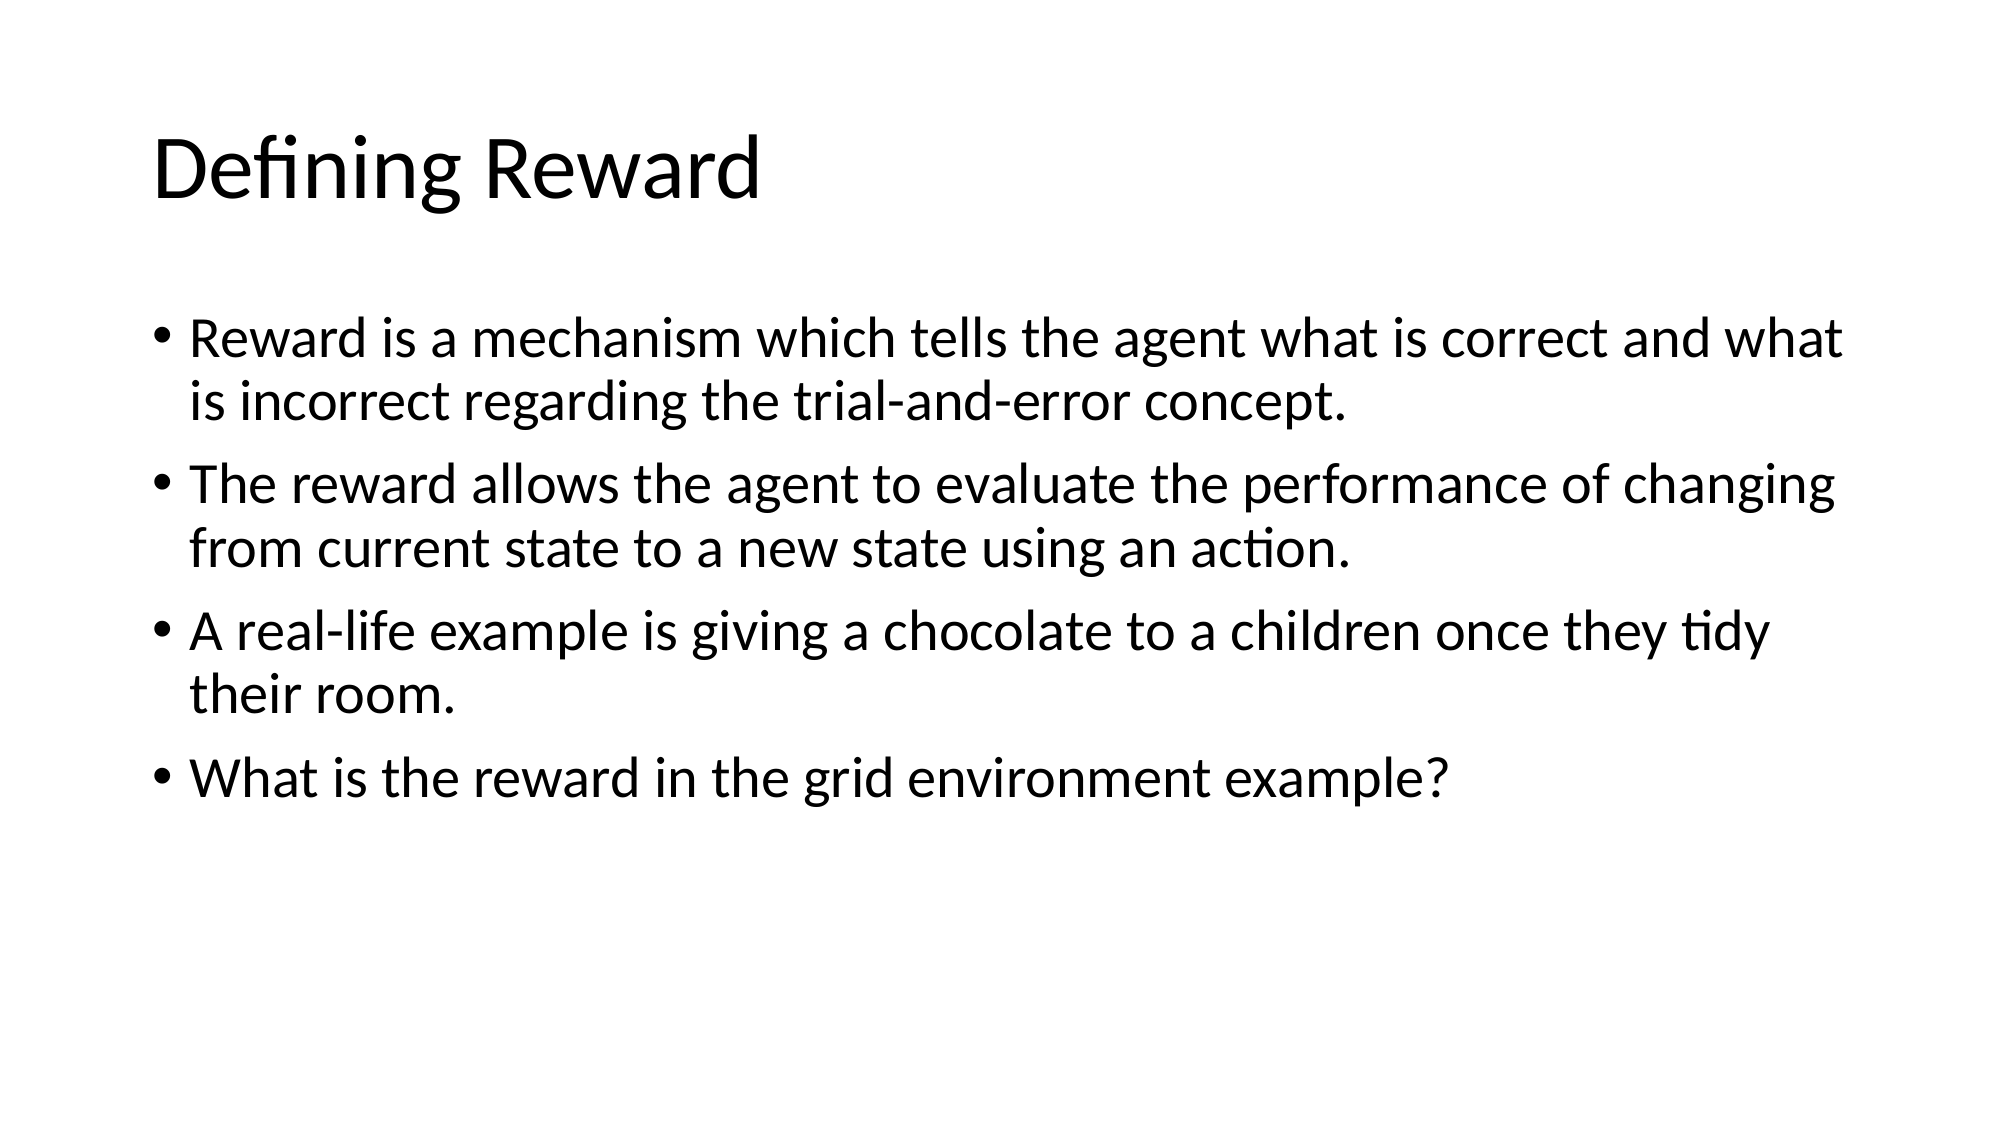

# Defining Reward
Reward is a mechanism which tells the agent what is correct and what is incorrect regarding the trial-and-error concept.
The reward allows the agent to evaluate the performance of changing from current state to a new state using an action.
A real-life example is giving a chocolate to a children once they tidy their room.
What is the reward in the grid environment example?